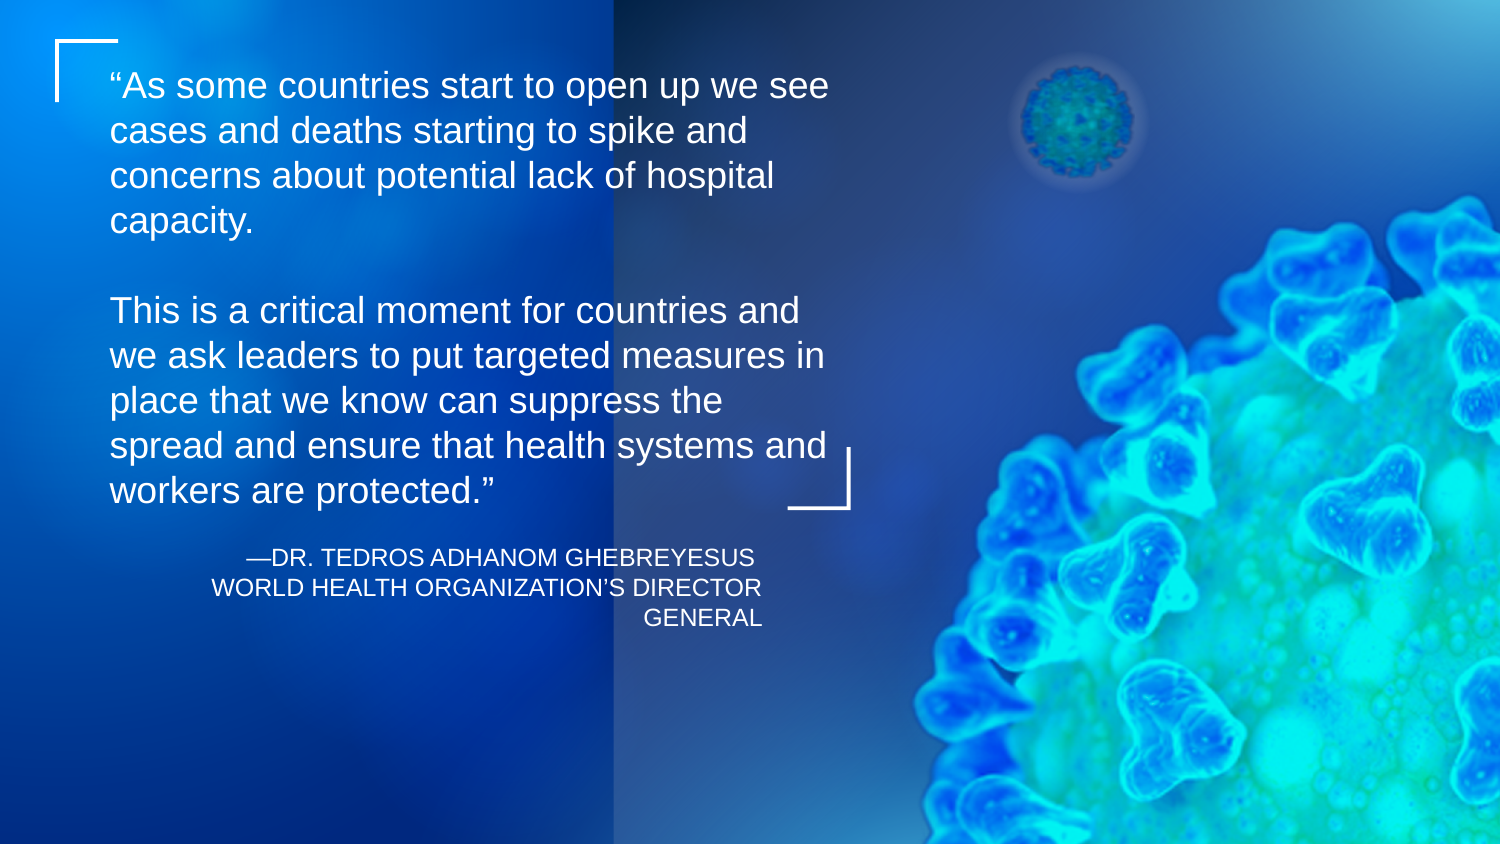

“As some countries start to open up we see cases and deaths starting to spike and concerns about potential lack of hospital capacity.

This is a critical moment for countries and we ask leaders to put targeted measures in place that we know can suppress the spread and ensure that health systems and workers are protected.”

# —DR. TEDROS ADHANOM GHEBREYESUS
WORLD HEALTH ORGANIZATION’S DIRECTOR GENERAL